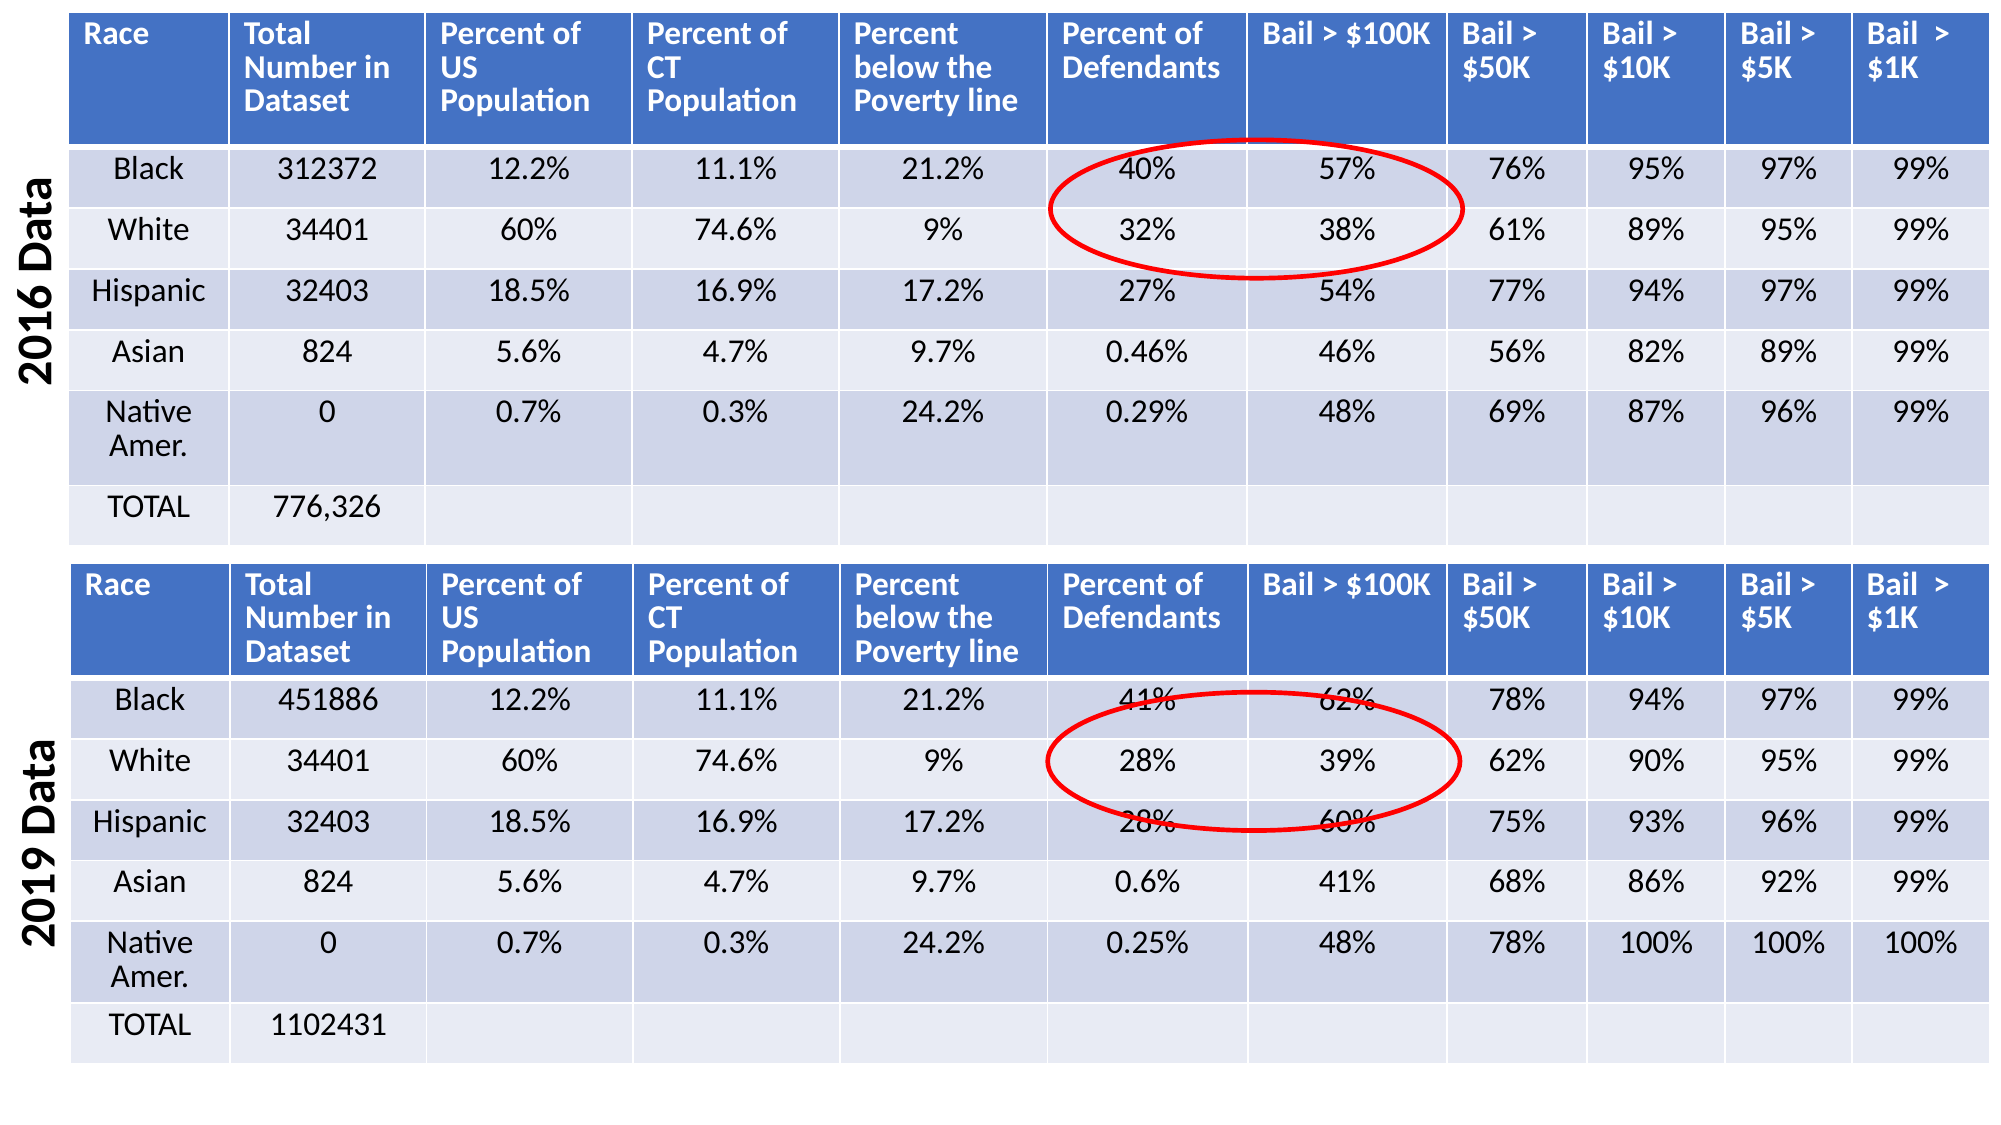

| Race | Total Number in Dataset | Percent of US Population | Percent of CT Population | Percent below the Poverty line | Percent of Defendants | Bail > $100K | Bail > $50K | Bail > $10K | Bail > $5K | Bail > $1K |
| --- | --- | --- | --- | --- | --- | --- | --- | --- | --- | --- |
| Black | 312372 | 12.2% | 11.1% | 21.2% | 40% | 57% | 76% | 95% | 97% | 99% |
| White | 34401 | 60% | 74.6% | 9% | 32% | 38% | 61% | 89% | 95% | 99% |
| Hispanic | 32403 | 18.5% | 16.9% | 17.2% | 27% | 54% | 77% | 94% | 97% | 99% |
| Asian | 824 | 5.6% | 4.7% | 9.7% | 0.46% | 46% | 56% | 82% | 89% | 99% |
| Native Amer. | 0 | 0.7% | 0.3% | 24.2% | 0.29% | 48% | 69% | 87% | 96% | 99% |
| TOTAL | 776,326 |  |  |  |  |  |  |  |  |  |

2016 Data
| Race | Total Number in Dataset | Percent of US Population | Percent of CT Population | Percent below the Poverty line | Percent of Defendants | Bail > $100K | Bail > $50K | Bail > $10K | Bail > $5K | Bail > $1K |
| --- | --- | --- | --- | --- | --- | --- | --- | --- | --- | --- |
| Black | 451886 | 12.2% | 11.1% | 21.2% | 41% | 62% | 78% | 94% | 97% | 99% |
| White | 34401 | 60% | 74.6% | 9% | 28% | 39% | 62% | 90% | 95% | 99% |
| Hispanic | 32403 | 18.5% | 16.9% | 17.2% | 28% | 60% | 75% | 93% | 96% | 99% |
| Asian | 824 | 5.6% | 4.7% | 9.7% | 0.6% | 41% | 68% | 86% | 92% | 99% |
| Native Amer. | 0 | 0.7% | 0.3% | 24.2% | 0.25% | 48% | 78% | 100% | 100% | 100% |
| TOTAL | 1102431 |  |  |  |  |  |  |  |  |  |

2019 Data